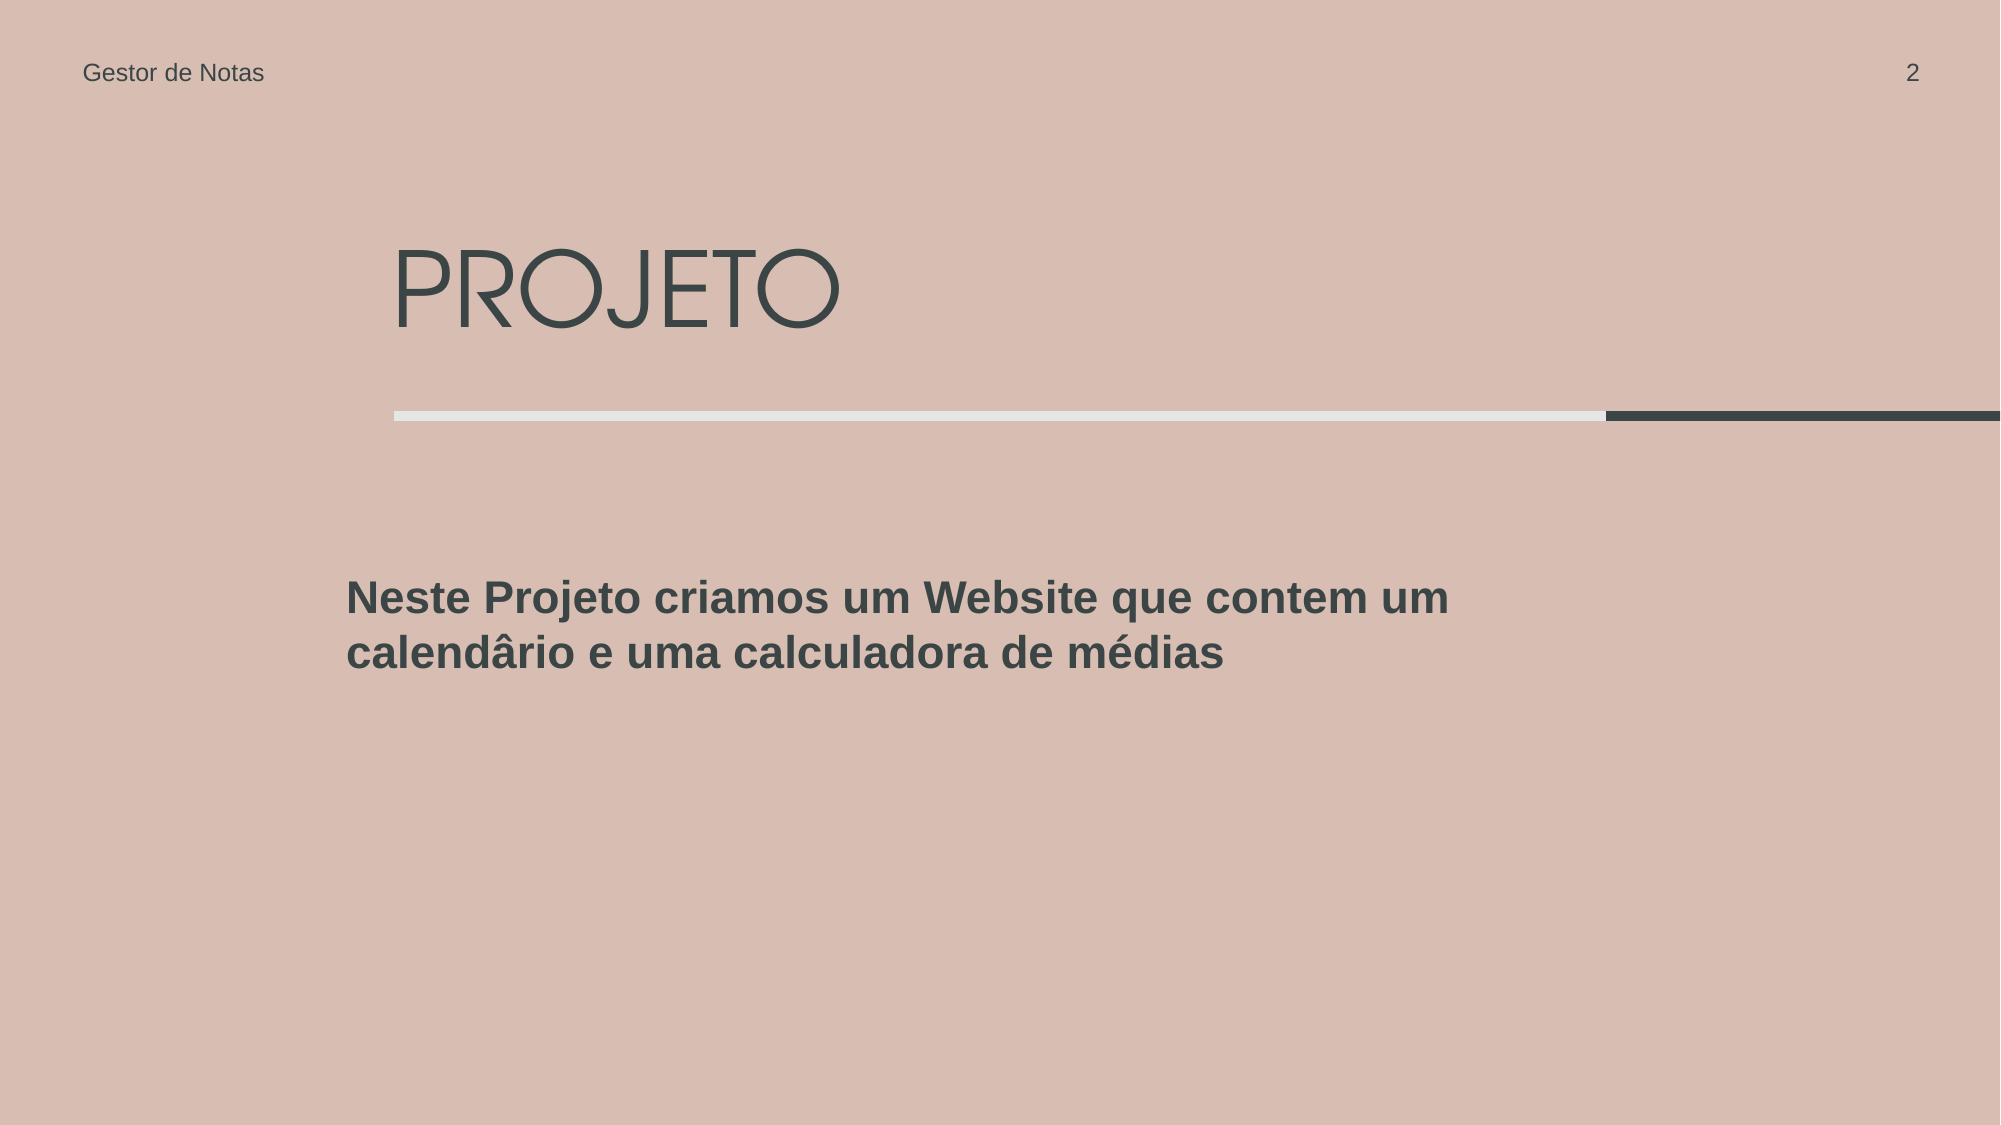

Gestor de Notas
2
# Projeto
Neste Projeto criamos um Website que contem um calendârio e uma calculadora de médias